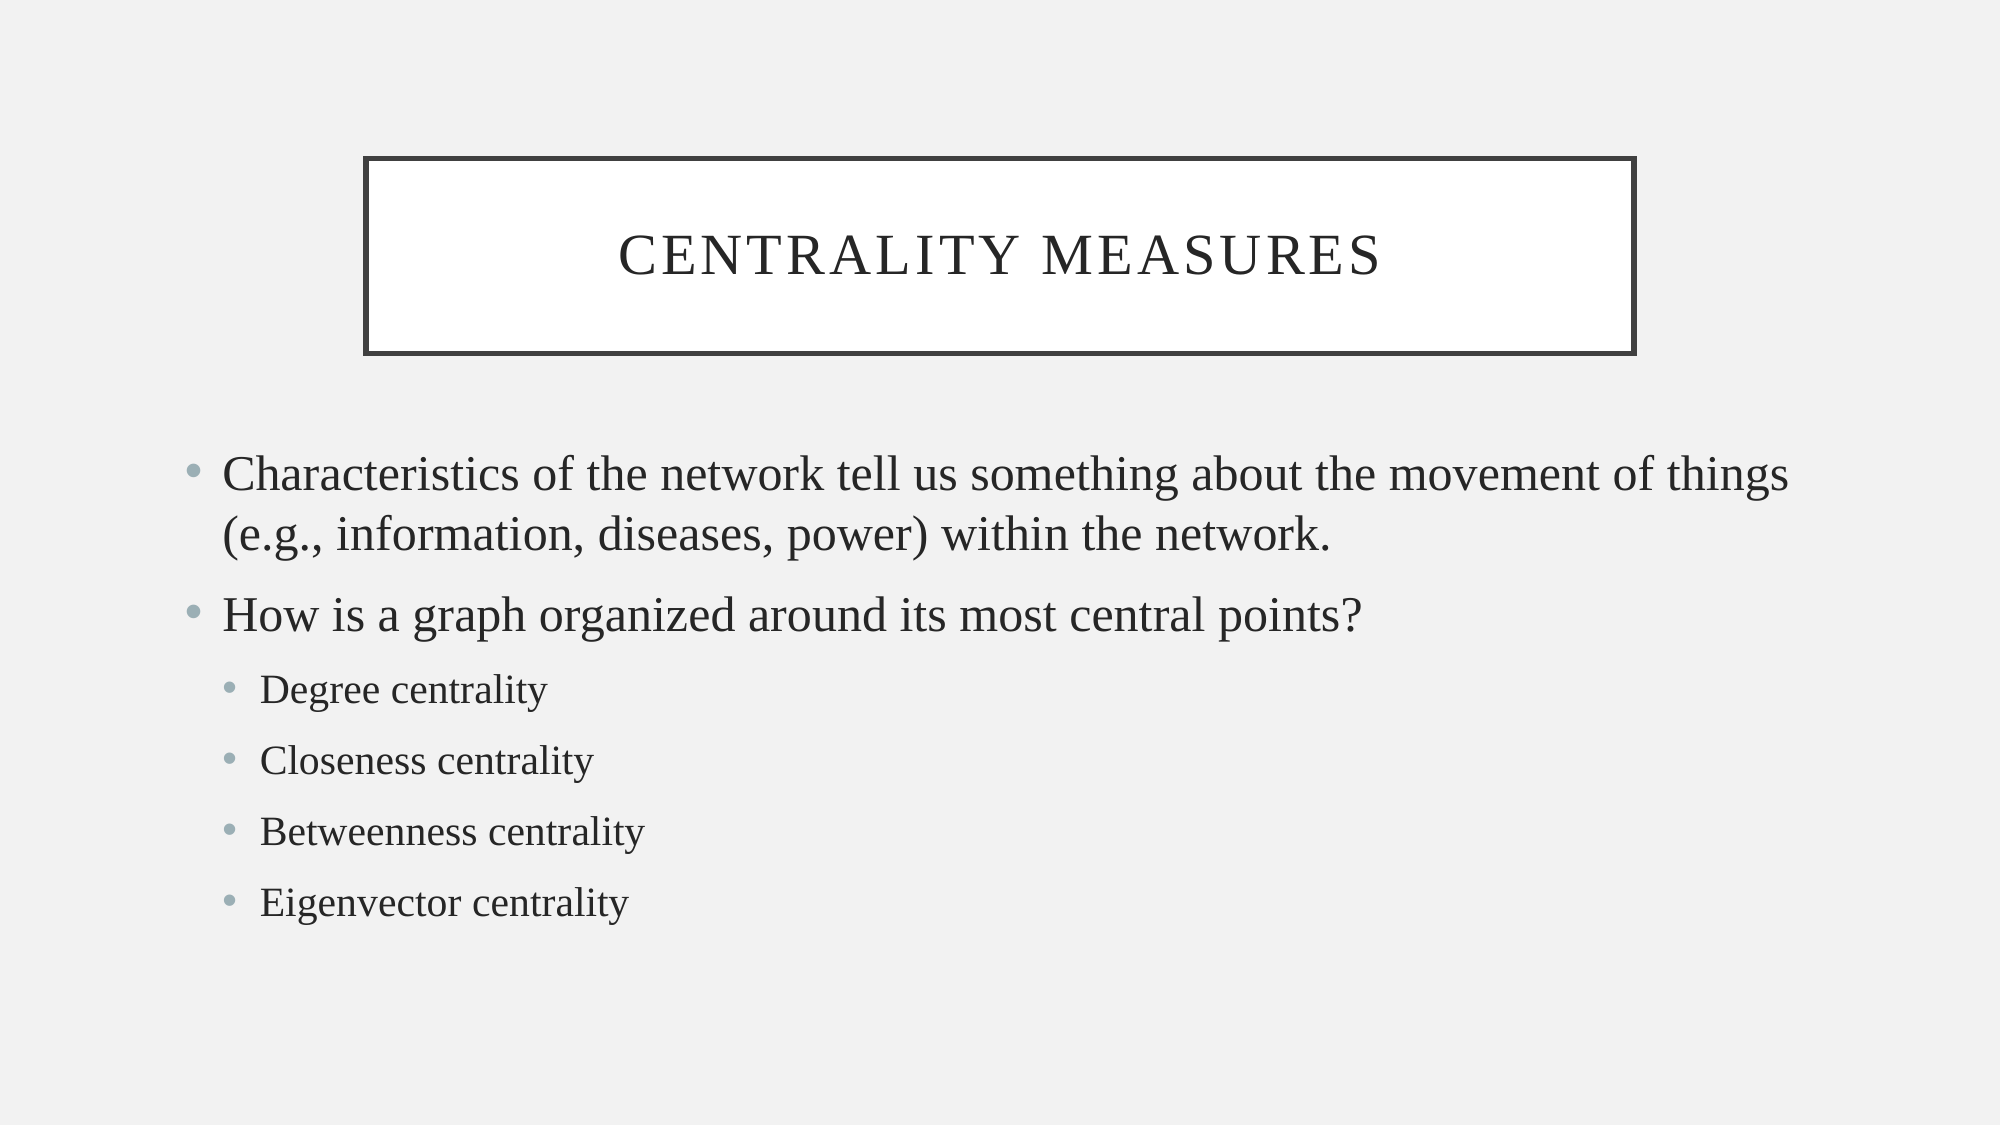

# Centrality measures
Characteristics of the network tell us something about the movement of things (e.g., information, diseases, power) within the network.
How is a graph organized around its most central points?
Degree centrality
Closeness centrality
Betweenness centrality
Eigenvector centrality